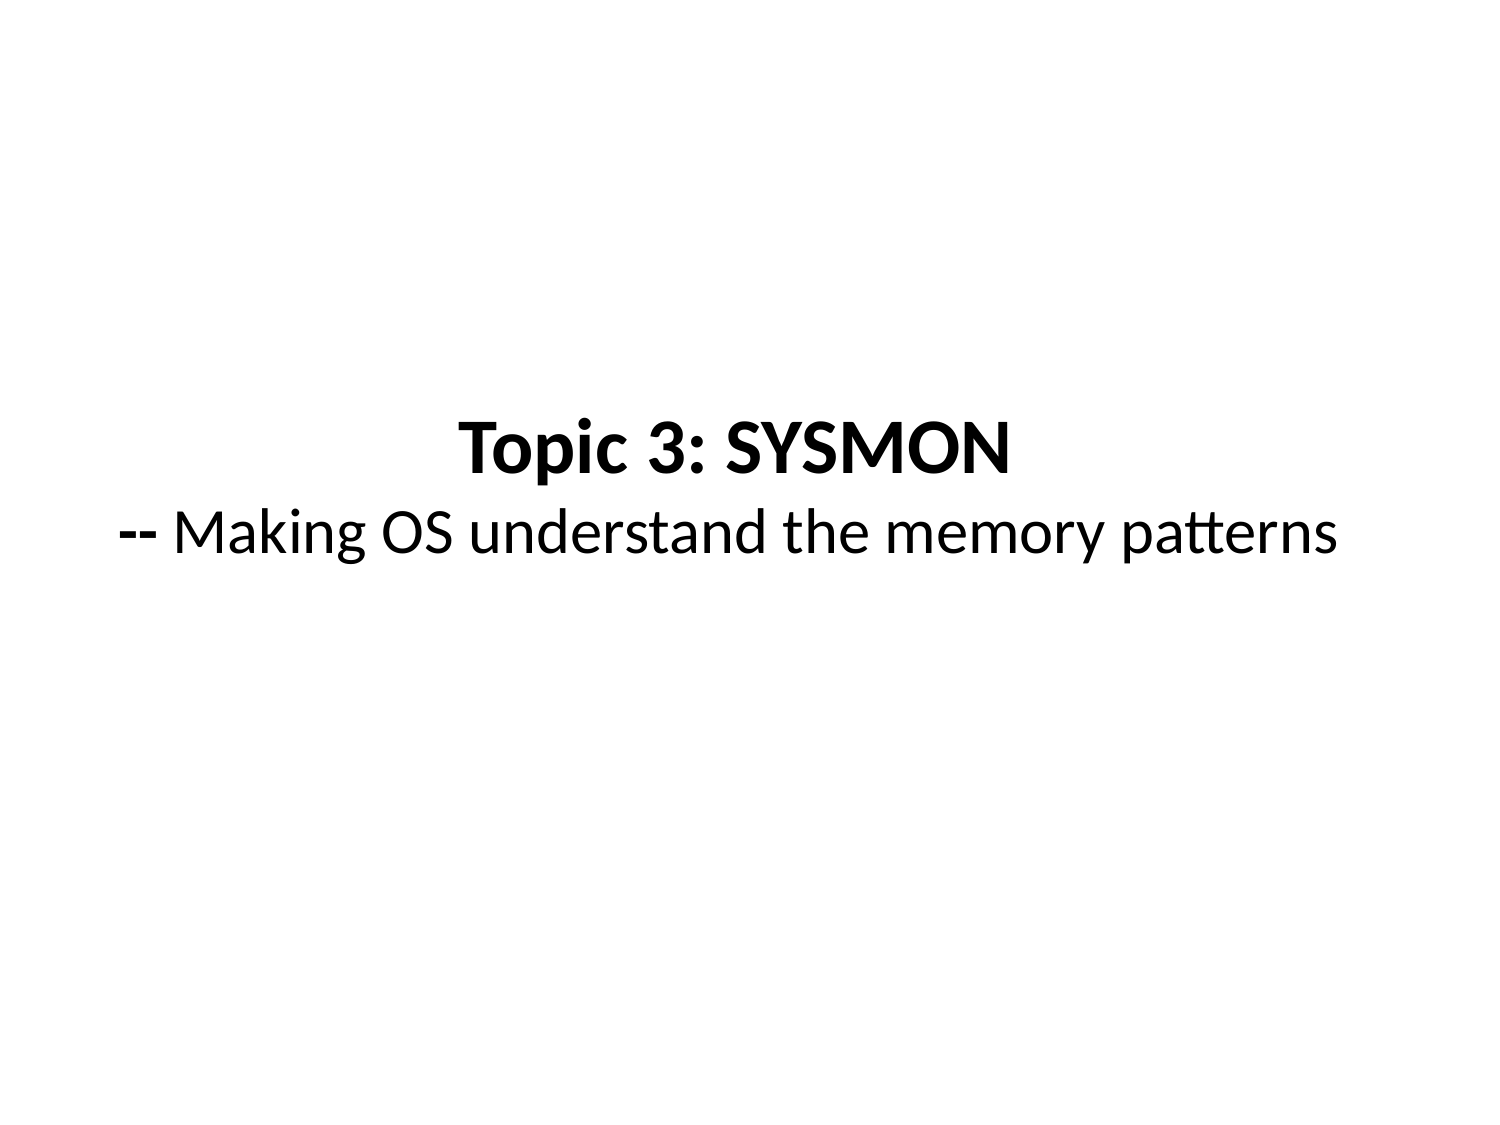

# Topic 3: SYSMON -- Making OS understand the memory patterns